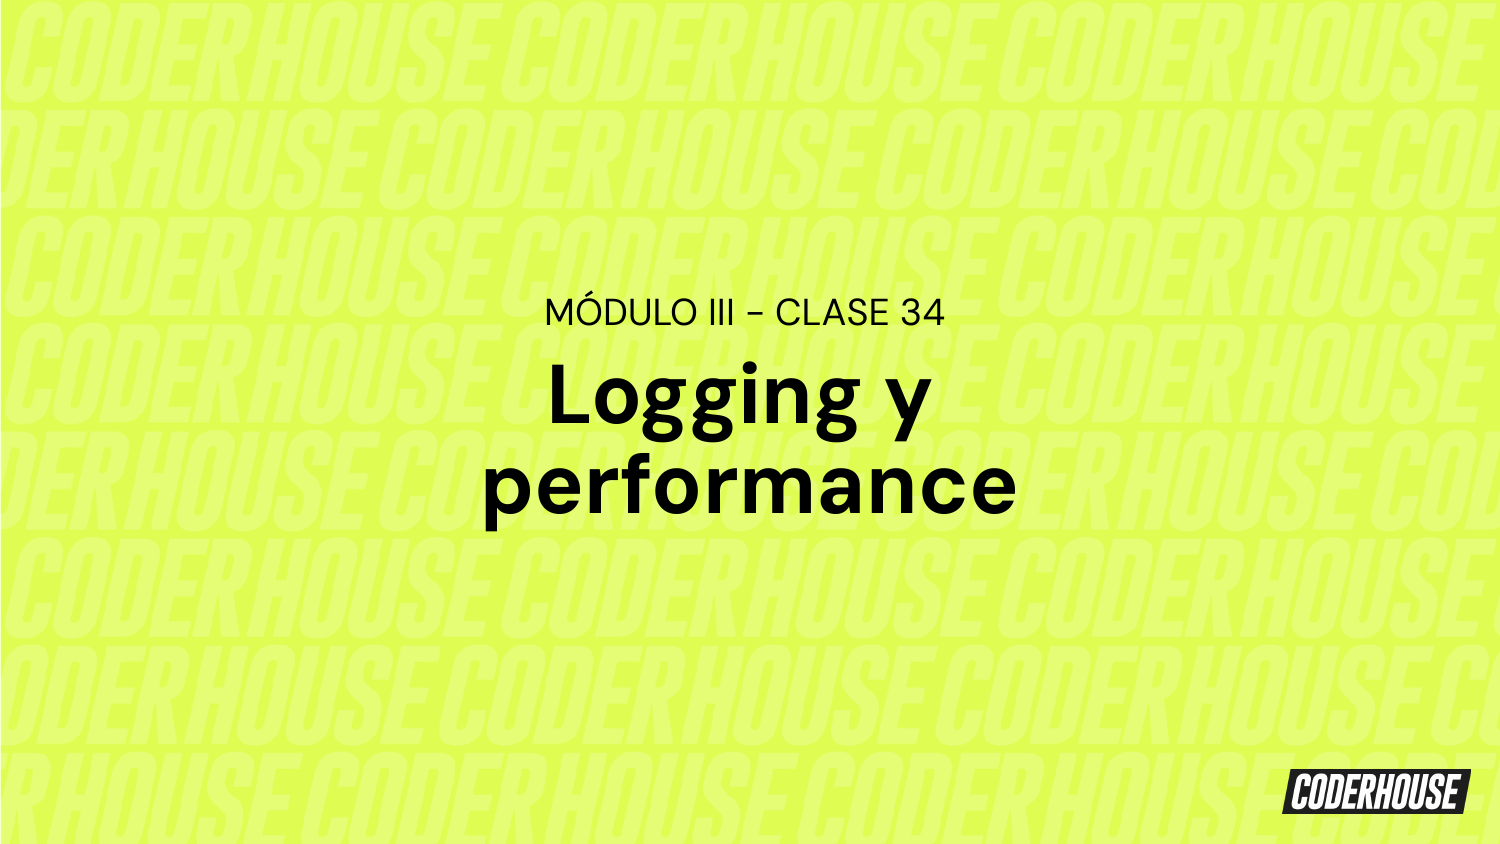

MÓDULO III - CLASE 34
Logging y
performance